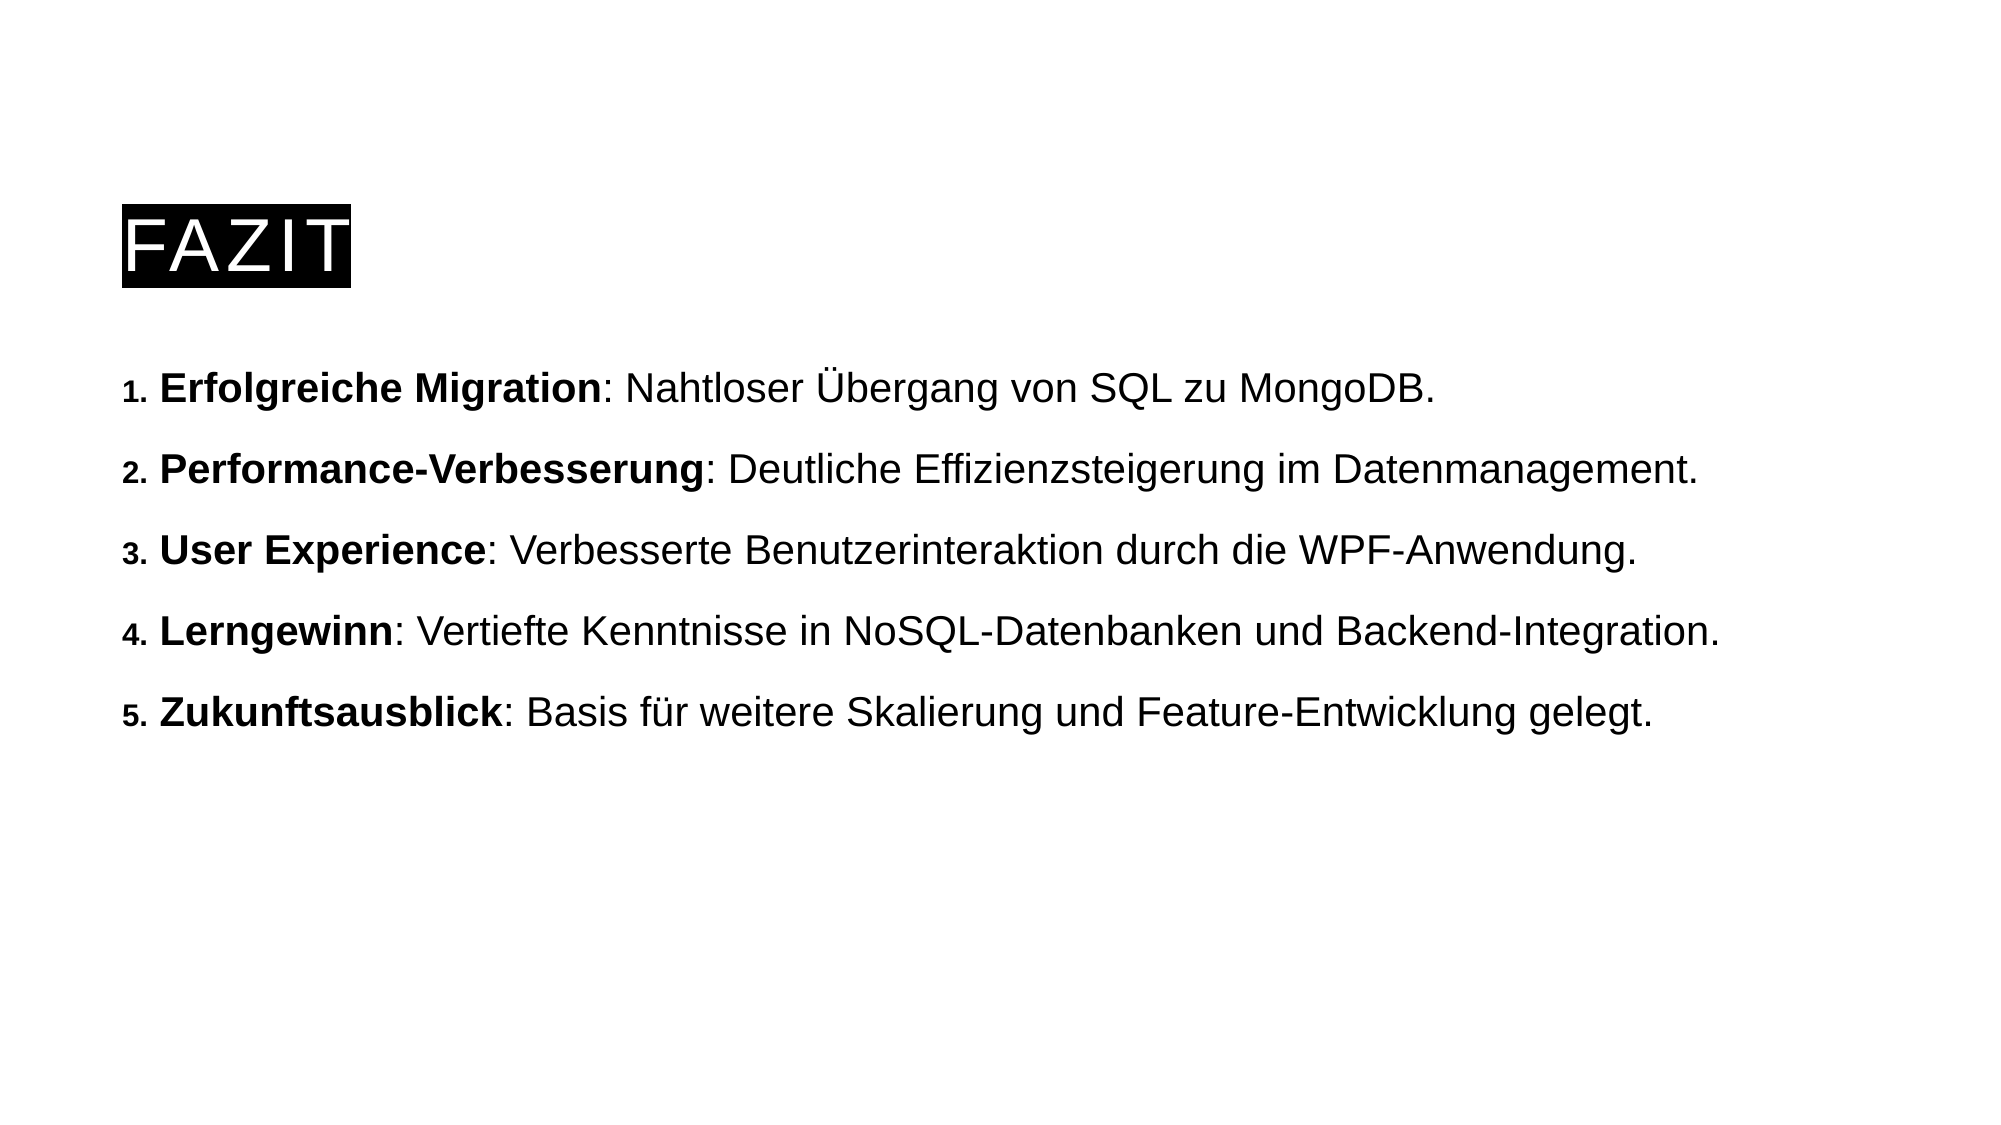

# Fazit
Erfolgreiche Migration: Nahtloser Übergang von SQL zu MongoDB.
Performance-Verbesserung: Deutliche Effizienzsteigerung im Datenmanagement.
User Experience: Verbesserte Benutzerinteraktion durch die WPF-Anwendung.
Lerngewinn: Vertiefte Kenntnisse in NoSQL-Datenbanken und Backend-Integration.
Zukunftsausblick: Basis für weitere Skalierung und Feature-Entwicklung gelegt.